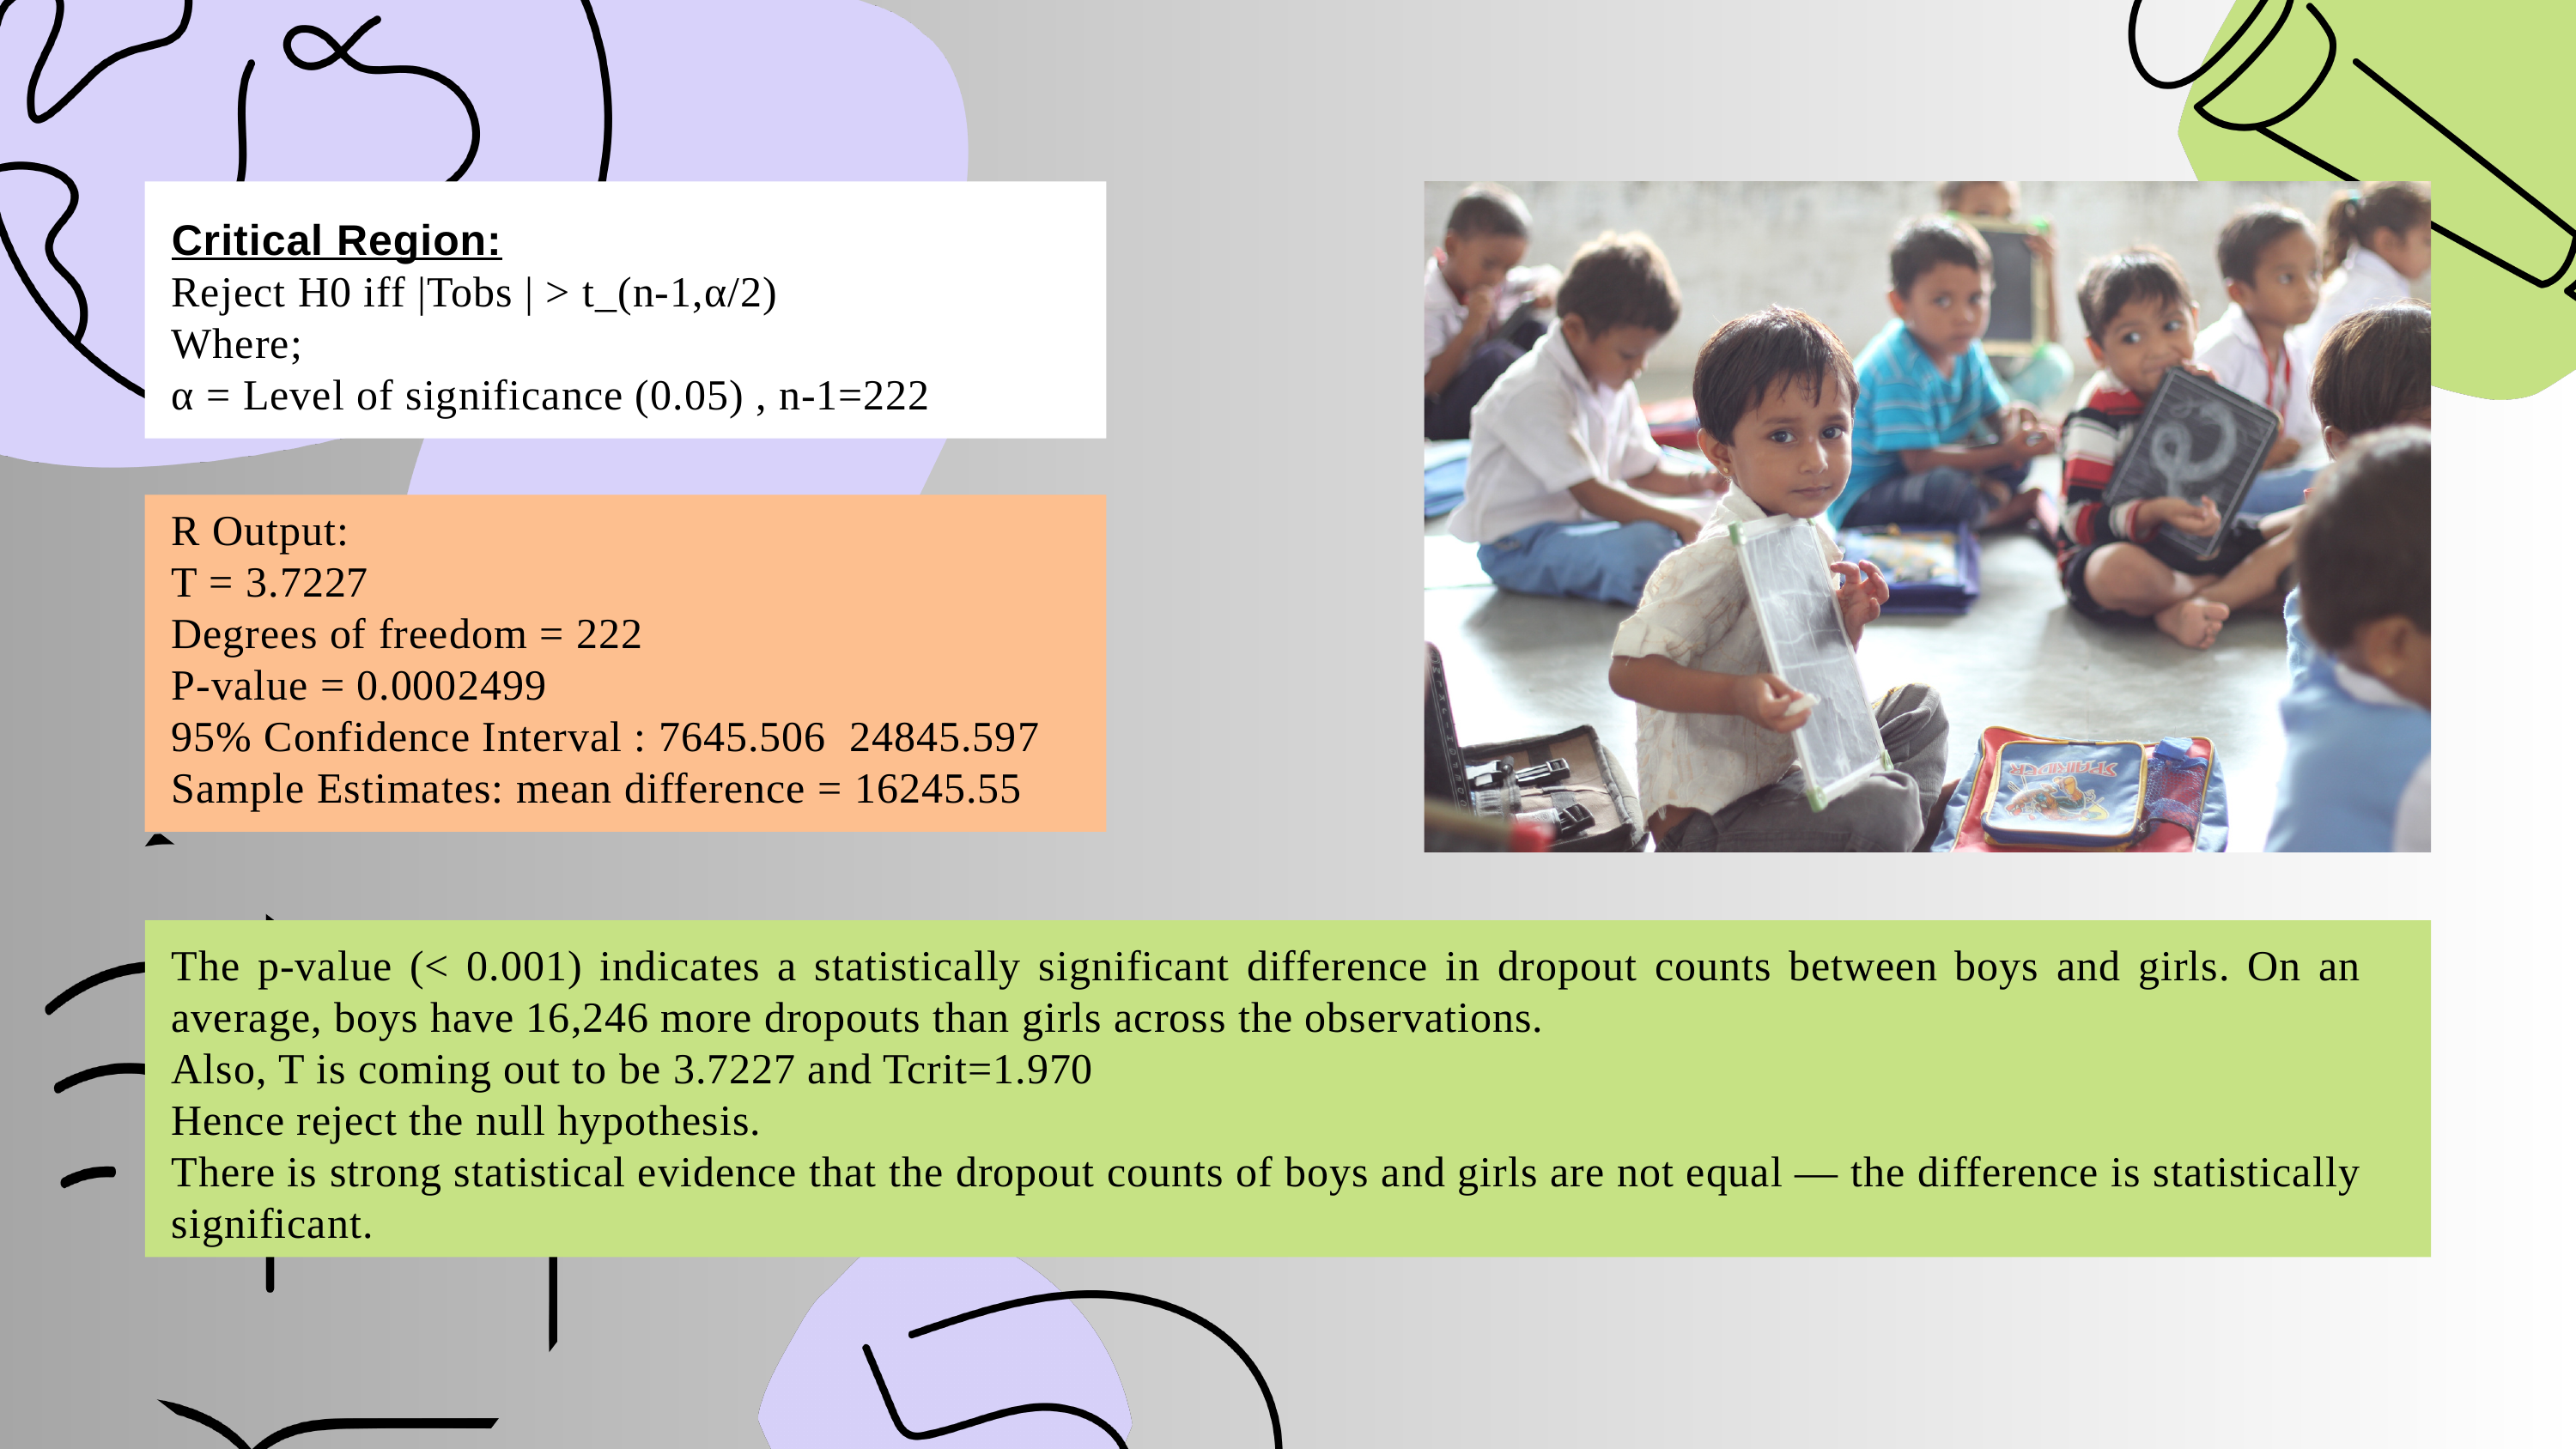

Critical Region:
Reject H0 iff |Tobs | > t_(n-1,α/2)
Where;
α = Level of significance (0.05) , n-1=222

R Output:
T = 3.7227
Degrees of freedom = 222
P-value = 0.0002499
95% Confidence Interval : 7645.506  24845.597
Sample Estimates: mean difference = 16245.55

The p-value (< 0.001) indicates a statistically significant difference in dropout counts between boys and girls. On an average, boys have 16,246 more dropouts than girls across the observations.
Also, T is coming out to be 3.7227 and Tcrit=1.970
Hence reject the null hypothesis.
There is strong statistical evidence that the dropout counts of boys and girls are not equal — the difference is statistically significant.